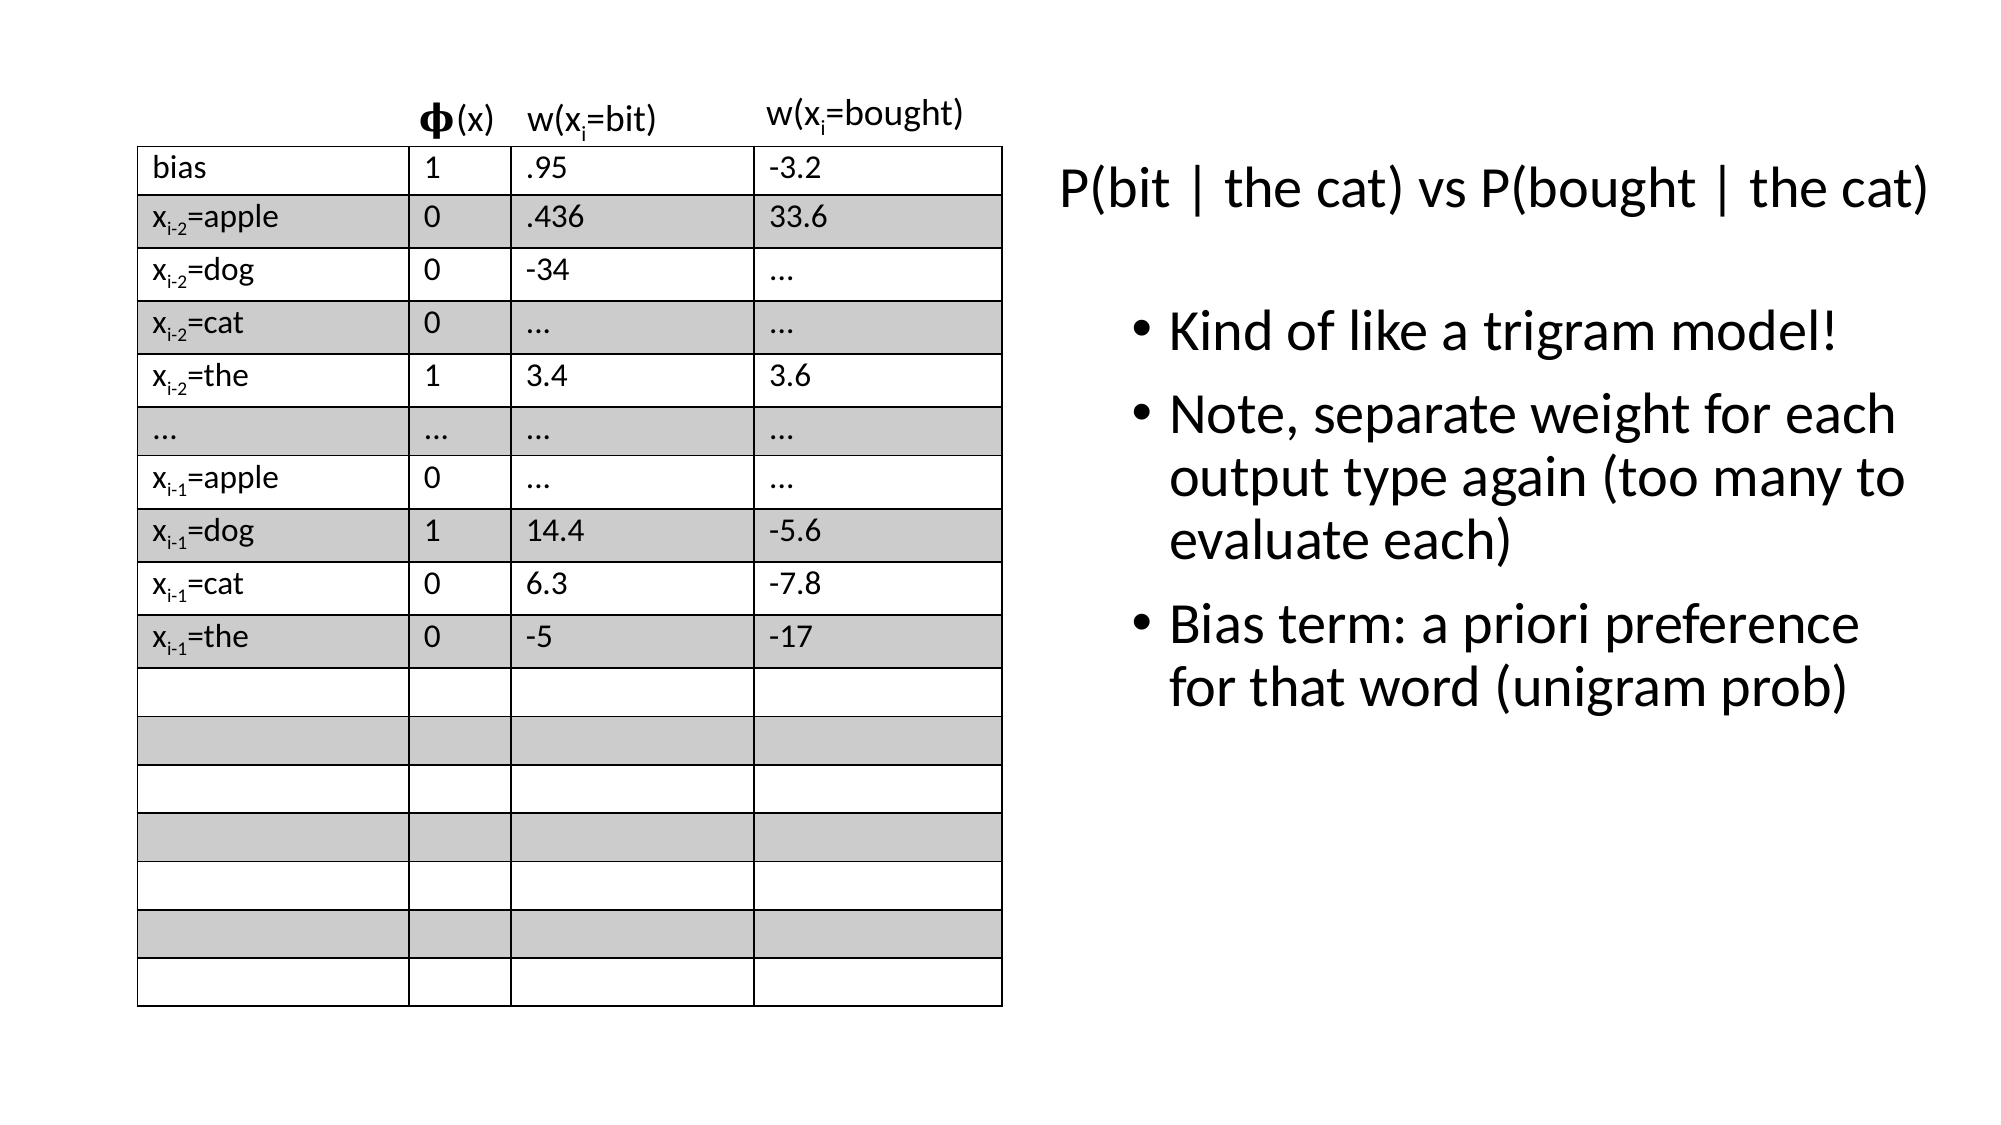

w(xi=bought)
𝛟(x)
w(xi=bit)
P(bit | the cat) vs P(bought | the cat)
| bias | 1 | .95 | -3.2 |
| --- | --- | --- | --- |
| xi-2=apple | 0 | .436 | 33.6 |
| xi-2=dog | 0 | -34 | ... |
| xi-2=cat | 0 | ... | ... |
| xi-2=the | 1 | 3.4 | 3.6 |
| ... | ... | ... | ... |
| xi-1=apple | 0 | ... | ... |
| xi-1=dog | 1 | 14.4 | -5.6 |
| xi-1=cat | 0 | 6.3 | -7.8 |
| xi-1=the | 0 | -5 | -17 |
|  |  |  |  |
|  |  |  |  |
|  |  |  |  |
|  |  |  |  |
|  |  |  |  |
|  |  |  |  |
|  |  |  |  |
Kind of like a trigram model!
Note, separate weight for each output type again (too many to evaluate each)
Bias term: a priori preference for that word (unigram prob)